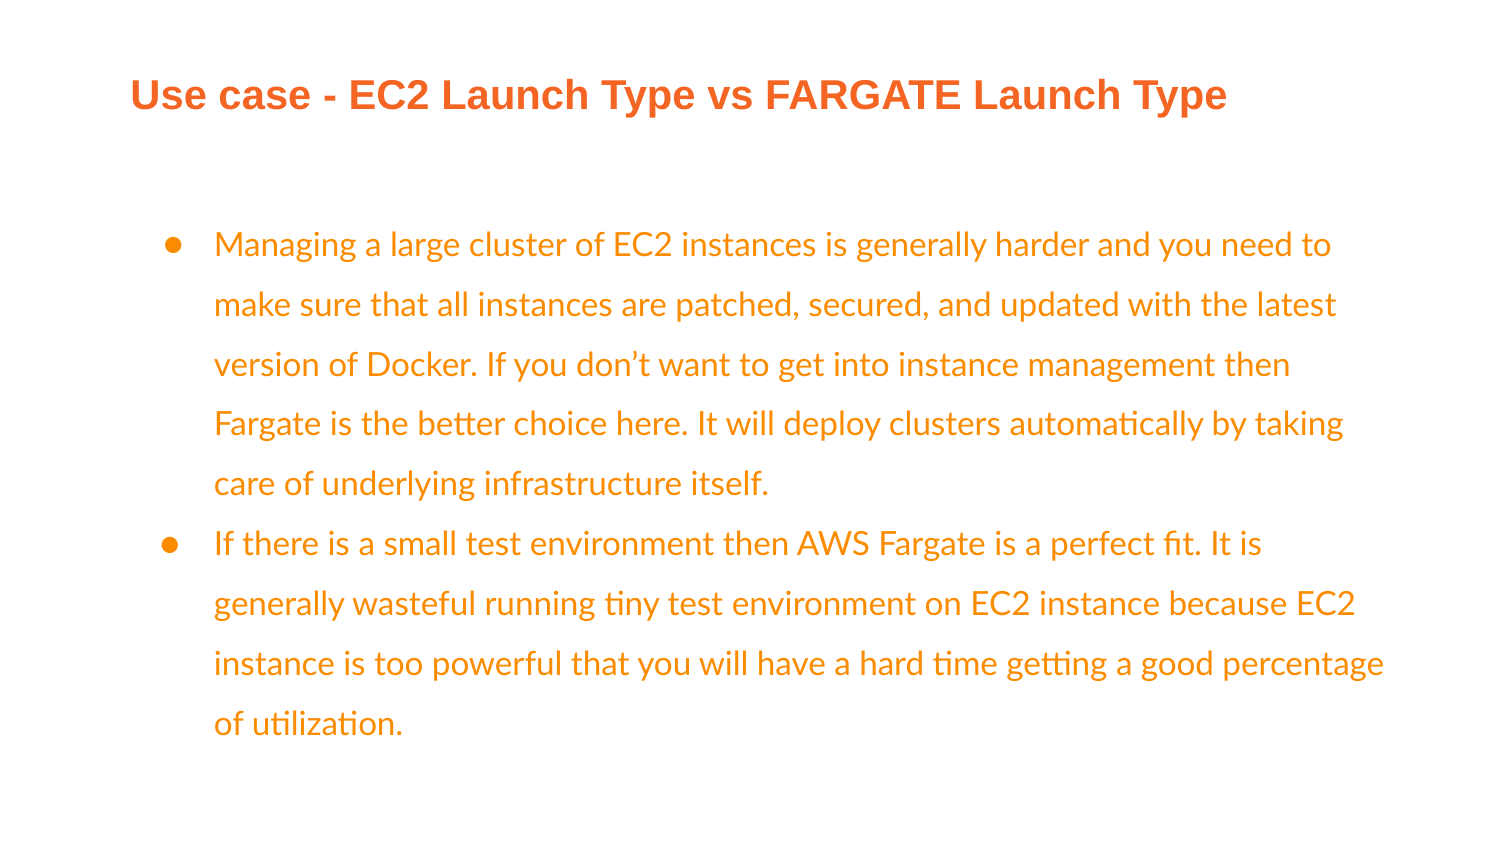

Use case - EC2 Launch Type vs FARGATE Launch Type
Managing a large cluster of EC2 instances is generally harder and you need to make sure that all instances are patched, secured, and updated with the latest version of Docker. If you don’t want to get into instance management then Fargate is the better choice here. It will deploy clusters automatically by taking care of underlying infrastructure itself.
If there is a small test environment then AWS Fargate is a perfect fit. It is generally wasteful running tiny test environment on EC2 instance because EC2 instance is too powerful that you will have a hard time getting a good percentage of utilization.